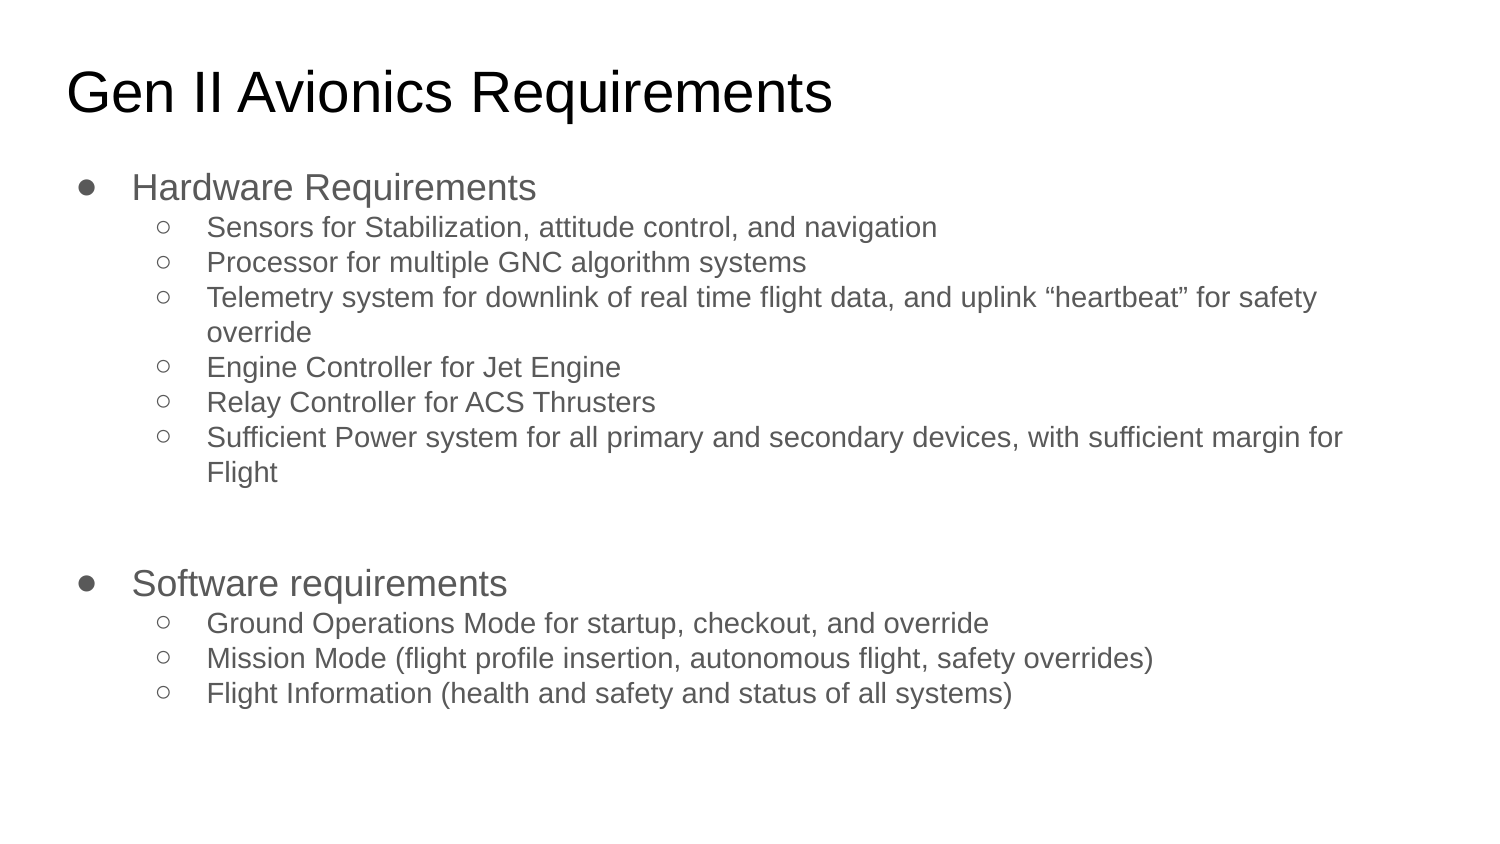

# Gen II Avionics Requirements
Hardware Requirements
Sensors for Stabilization, attitude control, and navigation
Processor for multiple GNC algorithm systems
Telemetry system for downlink of real time flight data, and uplink “heartbeat” for safety override
Engine Controller for Jet Engine
Relay Controller for ACS Thrusters
Sufficient Power system for all primary and secondary devices, with sufficient margin for Flight

Software requirements
Ground Operations Mode for startup, checkout, and override
Mission Mode (flight profile insertion, autonomous flight, safety overrides)
Flight Information (health and safety and status of all systems)